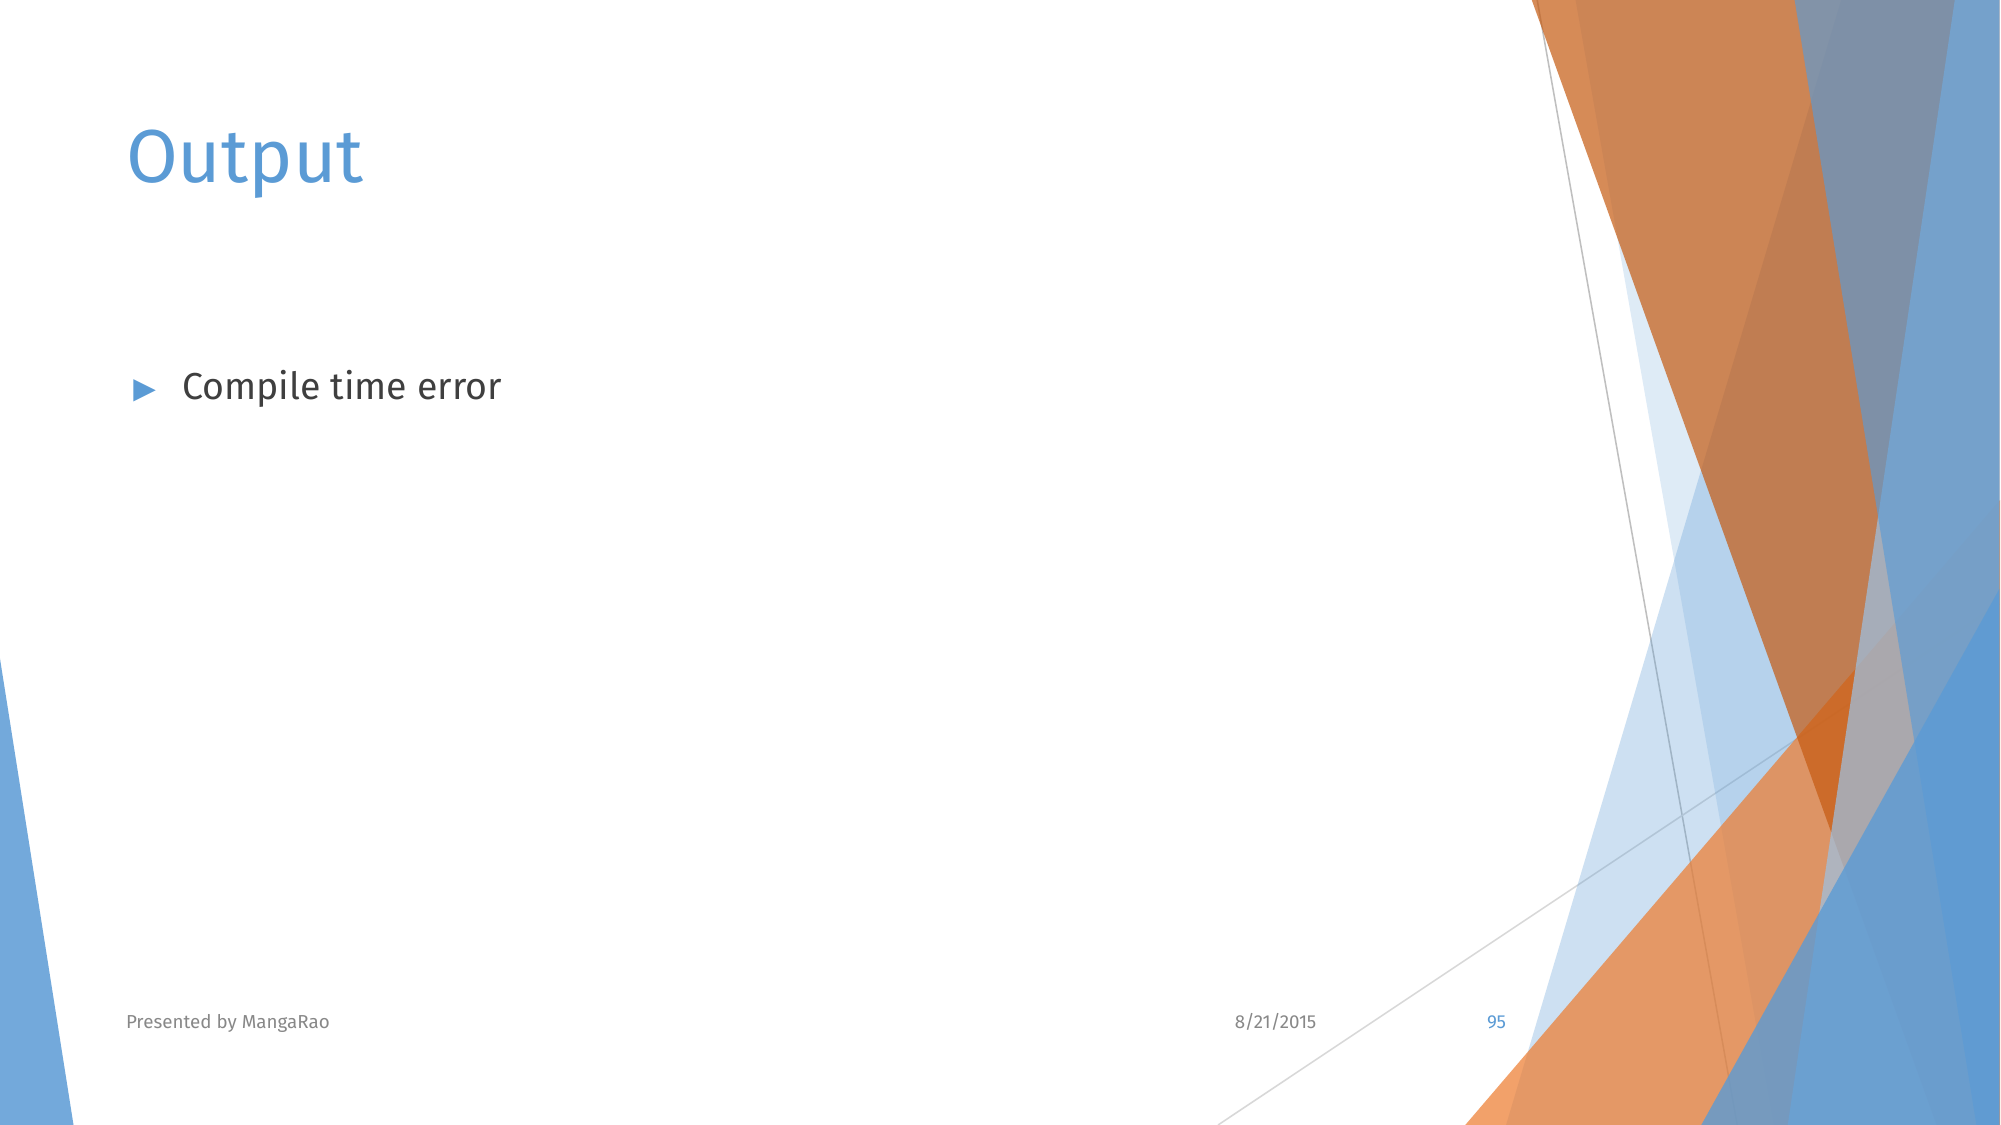

# Output
Compile time error
Presented by MangaRao
8/21/2015
95